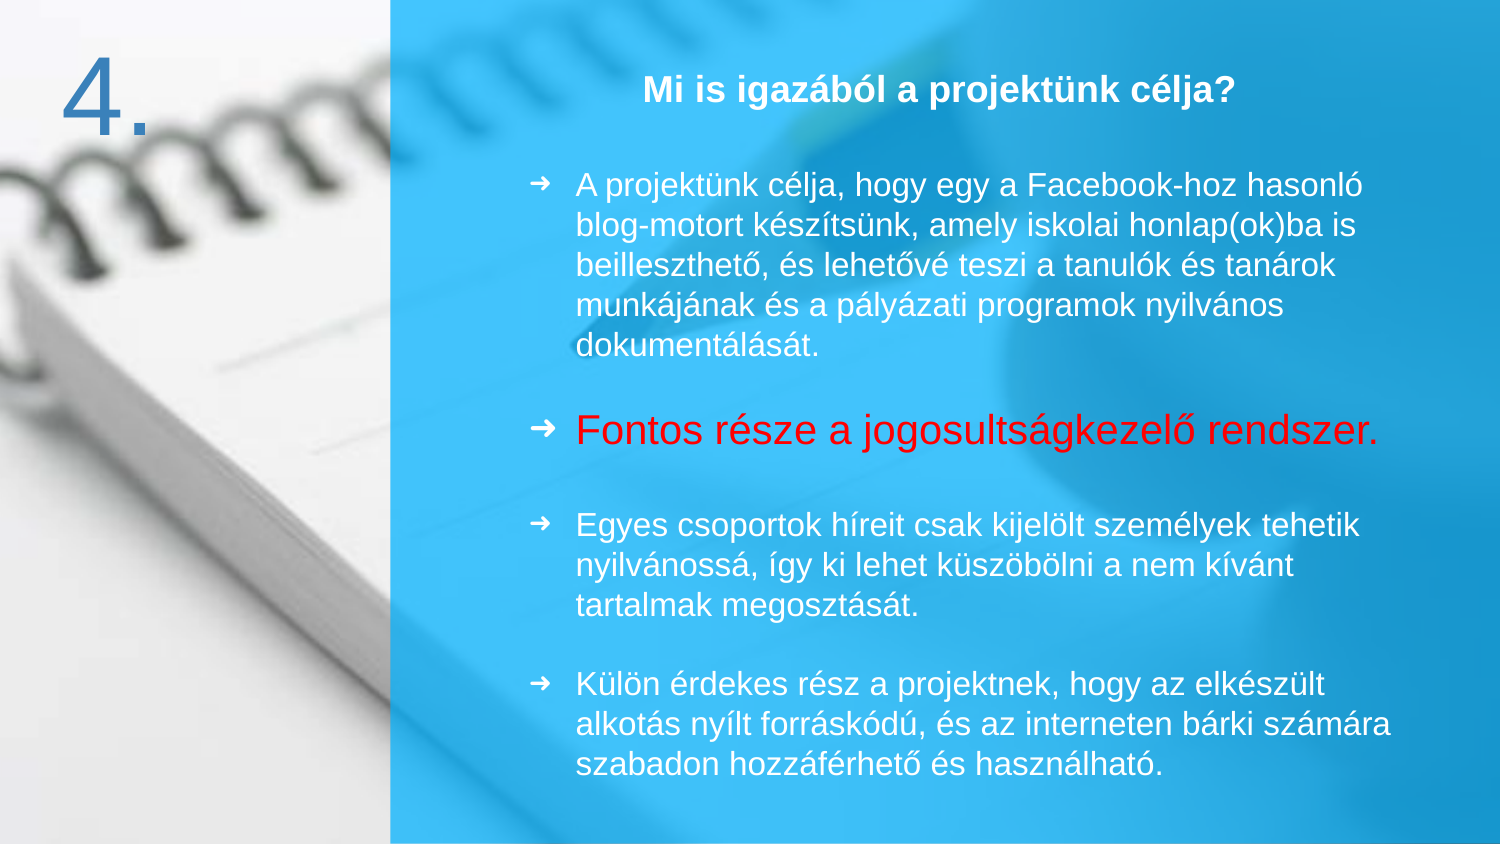

4.
# Mi is igazából a projektünk célja?
A projektünk célja, hogy egy a Facebook-hoz hasonló blog-motort készítsünk, amely iskolai honlap(ok)ba is beilleszthető, és lehetővé teszi a tanulók és tanárok munkájának és a pályázati programok nyilvános dokumentálását.
Fontos része a jogosultságkezelő rendszer.
Egyes csoportok híreit csak kijelölt személyek tehetik nyilvánossá, így ki lehet küszöbölni a nem kívánt tartalmak megosztását.
Külön érdekes rész a projektnek, hogy az elkészült alkotás nyílt forráskódú, és az interneten bárki számára szabadon hozzáférhető és használható.